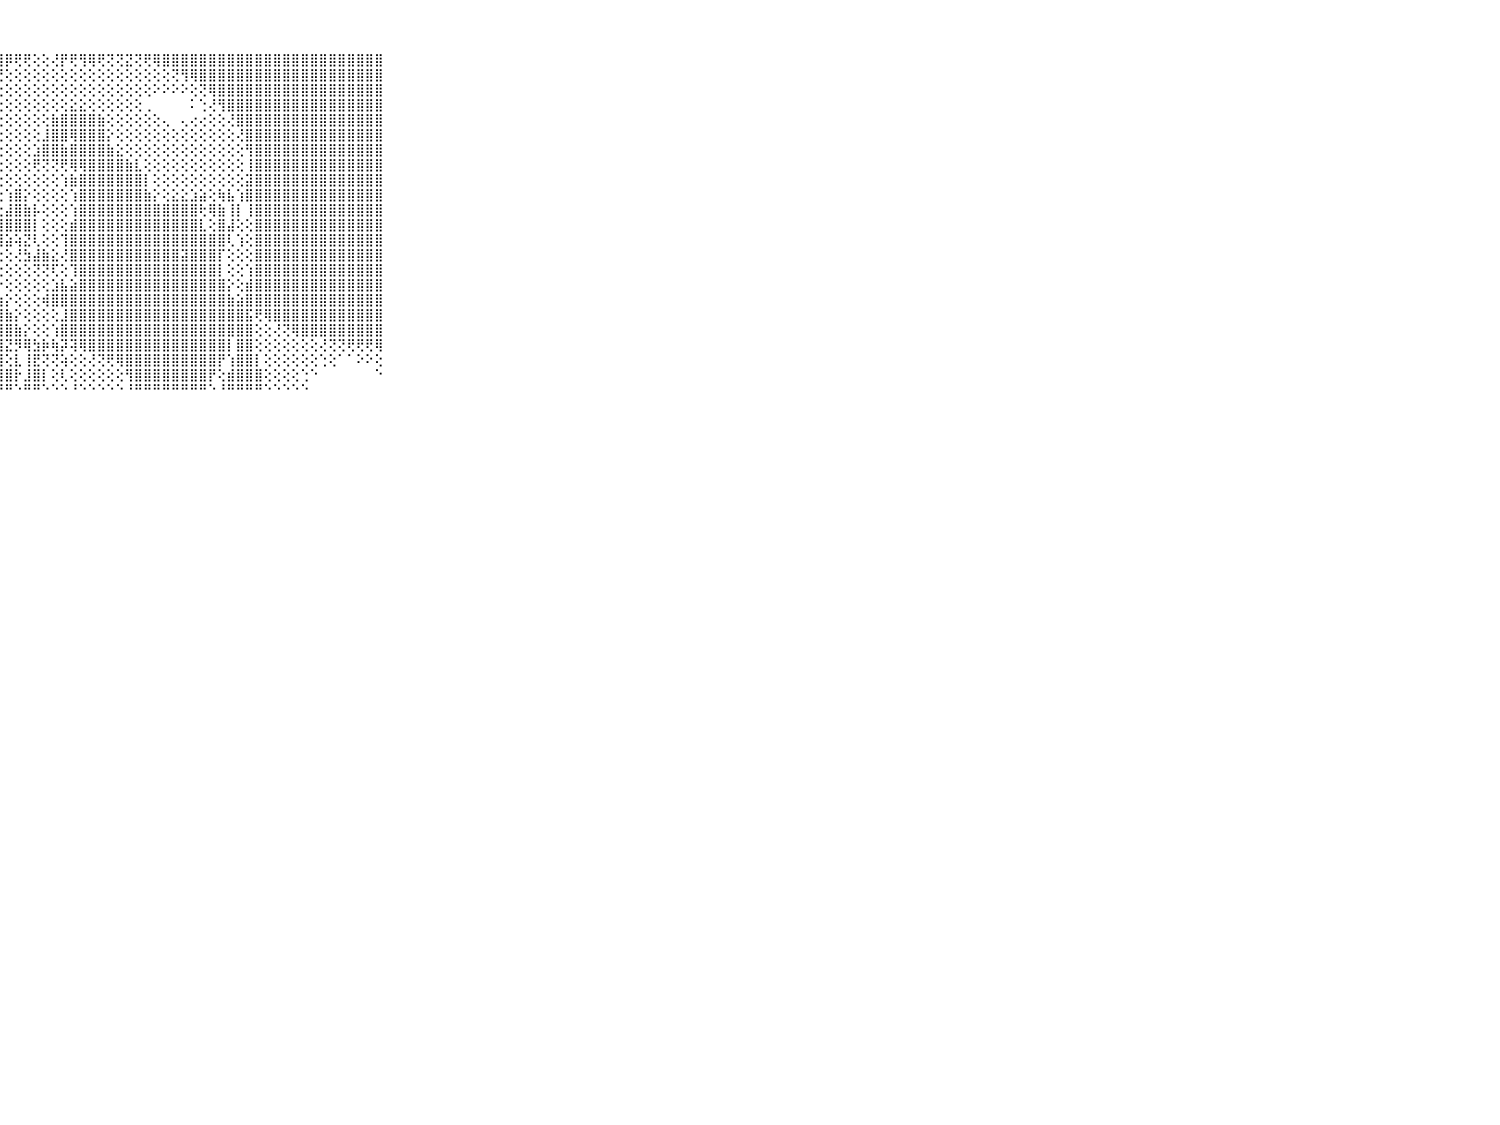

⠀⠀⠀⠀⠀⠀⠀⠀⠀⠀⠀⣿⣿⣿⣿⣿⣿⣿⣿⣿⣿⣿⣿⣿⣿⣿⣿⣿⡿⢟⢟⢕⢕⢜⡟⢟⢻⢿⢟⢝⢝⣝⢝⢟⢿⣿⣿⣿⣿⣿⣿⣿⣿⣿⣿⣿⣿⣿⣿⣿⣿⣿⣿⣿⣿⣿⣿⣿⣿⠀⠀⠀⠀⠀⠀⠀⠀⠀⠀⠀⠀
⠀⠀⠀⠀⠀⠀⠀⠀⠀⠀⠀⣿⣿⣿⣿⣿⣿⣿⣿⣿⣿⣿⣿⣿⣿⢿⢕⢜⢕⢕⢕⢕⢕⢕⢕⢕⢕⢕⢕⢕⢕⢕⢕⢕⢕⢕⢝⢻⢿⣿⣿⣿⣿⣿⣿⣿⣿⣿⣿⣿⣿⣿⣿⣿⣿⣿⣿⣿⣿⠀⠀⠀⠀⠀⠀⠀⠀⠀⠀⠀⠀
⠀⠀⠀⠀⠀⠀⠀⠀⠀⠀⠀⣿⣿⣿⣿⣿⣿⣿⣿⣿⣿⣿⣿⣿⡝⢕⢕⢕⢕⢕⢕⢕⢕⢕⢕⢕⢕⢕⢕⢕⢕⢕⢕⢕⠕⠕⠕⠕⢕⢝⢿⣿⣿⣿⣿⣿⣿⣿⣿⣿⣿⣿⣿⣿⣿⣿⣿⣿⣿⠀⠀⠀⠀⠀⠀⠀⠀⠀⠀⠀⠀
⠀⠀⠀⠀⠀⠀⠀⠀⠀⠀⠀⣿⣿⣿⣿⣿⣿⣿⣿⣿⣿⣿⢿⢏⢕⢕⢕⢕⢕⢕⢕⢕⢕⢕⢕⣕⣕⢕⢕⢕⢕⢕⢕⢀⠀⠀⠀⠀⠅⢑⢜⢻⣿⣿⣿⣿⣿⣿⣿⣿⣿⣿⣿⣿⣿⣿⣿⣿⣿⠀⠀⠀⠀⠀⠀⠀⠀⠀⠀⠀⠀
⠀⠀⠀⠀⠀⠀⠀⠀⠀⠀⠀⣿⣿⣿⣿⣿⣿⣿⣿⣿⣿⣿⡕⢕⢕⢕⢕⢕⢕⢕⢕⢕⢕⣷⣿⣿⣿⣿⣷⢕⢕⢕⢕⢕⢕⢄⠀⢄⢔⢔⢕⢕⢜⣿⣿⣿⣿⣿⣿⣿⣿⣿⣿⣿⣿⣿⣿⣿⣿⠀⠀⠀⠀⠀⠀⠀⠀⠀⠀⠀⠀
⠀⠀⠀⠀⠀⠀⠀⠀⠀⠀⠀⣿⣿⣿⣿⣿⣿⣿⣿⣿⣿⣿⣿⡇⢕⢕⢕⢕⢕⢕⢕⢕⣸⣿⣿⢿⣿⣿⣿⡕⢕⢕⢕⢕⢕⢕⢕⢕⢕⢕⢕⢕⢕⢜⣿⣿⣿⣿⣿⣿⣿⣿⣿⣿⣿⣿⣿⣿⣿⠀⠀⠀⠀⠀⠀⠀⠀⠀⠀⠀⠀
⠀⠀⠀⠀⠀⠀⠀⠀⠀⠀⠀⣿⣿⣿⣿⣿⣿⣿⣿⣿⣿⣿⣿⣿⣧⢕⢕⢕⢕⢕⢕⣱⣿⣿⣷⣿⣿⣿⣿⣷⣕⢕⢕⢕⢕⢕⢕⢕⢕⢕⢕⢕⢕⢕⢻⣿⣿⣿⣿⣿⣿⣿⣿⣿⣿⣿⣿⣿⣿⠀⠀⠀⠀⠀⠀⠀⠀⠀⠀⠀⠀
⠀⠀⠀⠀⠀⠀⠀⠀⠀⠀⠀⣿⣿⣿⣿⣿⣿⣿⣿⣿⣿⣿⣿⣿⣿⢕⢕⢕⢕⢕⢕⢟⢝⢝⢟⢿⢿⣿⣿⣿⣿⣷⣇⢕⢕⢕⢕⢕⢕⢕⢕⢕⢕⢕⢸⣿⣿⣿⣿⣿⣿⣿⣿⣿⣿⣿⣿⣿⣿⠀⠀⠀⠀⠀⠀⠀⠀⠀⠀⠀⠀
⠀⠀⠀⠀⠀⠀⠀⠀⠀⠀⠀⣿⣿⣿⣿⣿⣿⣿⣿⣿⣿⣿⣿⣿⣿⡕⢕⢕⢕⢕⢕⢕⢕⢕⢱⣷⣿⣿⣿⣿⣿⣿⣿⡇⢕⢕⢕⢕⢕⢕⢕⢕⢕⢕⣽⣿⣿⣿⣿⣿⣿⣿⣿⣿⣿⣿⣿⣿⣿⠀⠀⠀⠀⠀⠀⠀⠀⠀⠀⠀⠀
⠀⠀⠀⠀⠀⠀⠀⠀⠀⠀⠀⣿⣿⣿⣿⣿⣿⣿⣿⣿⣿⣿⣿⣿⣿⢇⢕⢕⢱⣿⡕⢕⢕⢕⢕⢱⣿⣿⣿⣿⣿⣿⣿⣷⡕⢕⣕⣕⣱⣵⢕⢷⣧⢱⣿⣿⣿⣿⣿⣿⣿⣿⣿⣿⣿⣿⣿⣿⣿⠀⠀⠀⠀⠀⠀⠀⠀⠀⠀⠀⠀
⠀⠀⠀⠀⠀⠀⠀⠀⠀⠀⠀⣿⣿⣿⣿⣿⣿⣿⣿⣿⣿⣿⣿⣿⣿⢕⢕⢕⣼⣿⣷⡧⢕⢕⢕⢱⣿⣿⣿⣿⣿⣿⣿⣿⣿⣿⣿⣿⣿⢗⢿⣷⢸⡇⢸⣿⣿⣿⣿⣿⣿⣿⣿⣿⣿⣿⣿⣿⣿⠀⠀⠀⠀⠀⠀⠀⠀⠀⠀⠀⠀
⠀⠀⠀⠀⠀⠀⠀⠀⠀⠀⠀⣿⣿⣿⣿⣿⣿⣿⣿⣿⣿⣿⣿⣿⣿⣇⢞⣿⣿⣿⣿⡇⢕⢕⢕⣾⣿⣿⣿⣿⣿⣿⣿⣿⣿⣿⣿⣿⣿⣇⢕⣿⣼⢕⢕⣿⣿⣿⣿⣿⣿⣿⣿⣿⣿⣿⣿⣿⣿⠀⠀⠀⠀⠀⠀⠀⠀⠀⠀⠀⠀
⠀⠀⠀⠀⠀⠀⠀⠀⠀⠀⠀⣿⣿⣿⣿⣿⣿⣿⣿⣿⣿⣿⣿⣿⣿⣿⡝⢻⣵⢵⣝⢇⢕⢕⢹⣿⣿⣿⣿⣿⣿⣿⣿⣿⣿⣿⣿⣿⣿⣿⣿⣿⢇⢱⢕⣿⣿⣿⣿⣿⣿⣿⣿⣿⣿⣿⣿⣿⣿⠀⠀⠀⠀⠀⠀⠀⠀⠀⠀⠀⠀
⠀⠀⠀⠀⠀⠀⠀⠀⠀⠀⠀⣿⣿⣿⣿⣿⣿⣿⣿⣿⣿⣿⣿⣿⣿⣿⡇⢕⢕⢜⣳⣼⣷⣕⢜⣿⣿⣿⣿⣿⣿⣿⣿⣿⣿⣿⣿⣽⣿⣿⣿⡏⢕⢕⢕⣿⣿⣿⣿⣿⣿⣿⣿⣿⣿⣿⣿⣿⣿⠀⠀⠀⠀⠀⠀⠀⠀⠀⠀⠀⠀
⠀⠀⠀⠀⠀⠀⠀⠀⠀⠀⠀⣿⣿⣿⣿⣿⣿⣿⣿⣿⣿⣿⣿⣿⣿⣿⡇⢕⢕⢕⢕⢝⢝⢏⢕⢹⣿⣿⣿⣿⣿⣿⣿⣿⣿⣿⣿⣿⣿⣿⣿⡇⢕⢕⢱⣿⣿⣿⣿⣿⣿⣿⣿⣿⣿⣿⣿⣿⣿⠀⠀⠀⠀⠀⠀⠀⠀⠀⠀⠀⠀
⠀⠀⠀⠀⠀⠀⠀⠀⠀⠀⠀⣿⣿⣿⣿⣿⣿⣿⣿⣿⣿⣿⣿⣿⣿⣿⣿⡕⢕⢕⢕⢕⢕⣱⣧⣵⣿⣿⣿⣿⣿⣿⣿⣿⣿⣿⣿⣿⣿⣿⣿⣿⡕⢕⣾⣿⣿⣿⣿⣿⣿⣿⣿⣿⣿⣿⣿⣿⣿⠀⠀⠀⠀⠀⠀⠀⠀⠀⠀⠀⠀
⠀⠀⠀⠀⠀⠀⠀⠀⠀⠀⠀⣿⣿⣿⣿⣿⣿⣿⣿⣿⣿⣿⣿⣿⣿⣿⣿⣷⡕⢕⢕⢕⢾⣿⣿⣿⣿⣿⣿⣿⣿⣿⣿⣿⣿⣿⣿⣿⣿⣿⣿⣿⣷⣵⣿⣿⣿⣿⣿⣿⣿⣿⣿⣿⣿⣿⣿⣿⣿⠀⠀⠀⠀⠀⠀⠀⠀⠀⠀⠀⠀
⠀⠀⠀⠀⠀⠀⠀⠀⠀⠀⠀⣿⣿⣿⣿⣿⣿⣿⣿⣿⣿⣿⣿⣿⣿⣿⣿⣿⣷⡕⢕⢕⢕⢕⣸⣿⣿⣿⣿⣿⣿⣿⣿⣿⣿⣿⣿⣿⣿⣿⣿⣿⣿⣿⣯⢟⢿⣿⣿⣿⣿⣿⣿⣿⣿⣿⣿⣿⣿⠀⠀⠀⠀⠀⠀⠀⠀⠀⠀⠀⠀
⠀⠀⠀⠀⠀⠀⠀⠀⠀⠀⠀⣿⣿⣿⣿⣿⣿⣿⣿⣿⣿⣿⣿⣿⣿⣿⣿⣿⣿⣷⡕⢕⢕⢱⣿⣿⣿⣿⣿⣿⣿⣿⣿⣿⣿⣿⣿⣿⣿⣿⣿⣿⣿⣿⣿⢕⢕⢜⢝⢿⣿⣿⣿⣿⣿⣿⣿⣿⣿⠀⠀⠀⠀⠀⠀⠀⠀⠀⠀⠀⠀
⠀⠀⠀⠀⠀⠀⠀⠀⠀⠀⠀⣿⣿⣿⣿⣿⣿⣿⣿⣿⣿⣿⣿⣿⣿⡿⢿⢿⣝⡻⢿⣳⡷⢷⡽⢽⢿⣿⣿⣿⣿⣿⣿⣿⣿⣿⣿⣿⣿⣿⣿⣿⡇⣿⣿⢕⢕⢕⢕⢕⢕⢕⢜⢝⢝⢟⢟⢟⢿⠀⠀⠀⠀⠀⠀⠀⠀⠀⠀⠀⠀
⠀⠀⠀⠀⠀⠀⠀⠀⠀⠀⠀⣿⣿⣿⣿⣿⣿⣿⣿⣿⣿⣿⣿⣿⣿⡺⢕⢸⢕⣇⢸⣟⢝⢝⢵⢕⢕⢜⢝⢟⢿⣿⣿⣿⣿⣿⣿⣿⣿⣿⣿⡟⢱⣿⣿⡇⢕⢕⢕⢕⢕⢕⢑⢕⠁⠁⠕⠕⢕⠀⠀⠀⠀⠀⠀⠀⠀⠀⠀⠀⠀
⠀⠀⠀⠀⠀⠀⠀⠀⠀⠀⠀⣿⣿⣿⣿⣿⣿⣿⣿⣿⣿⣿⣿⣿⣿⡇⢕⢸⣿⡗⣸⣿⡇⢕⢇⢕⢕⢕⢕⢕⢕⢻⣿⣿⣿⣿⣿⣿⣿⣿⡟⢕⣾⣿⣿⣿⢕⢕⢕⢕⢑⠑⠀⠀⠀⠀⠀⠀⠑⠀⠀⠀⠀⠀⠀⠀⠀⠀⠀⠀⠀
⠀⠀⠀⠀⠀⠀⠀⠀⠀⠀⠀⠛⠛⠛⠛⠛⠛⠛⠛⠛⠛⠛⠛⠛⠛⠑⠑⠘⠛⠑⠛⠛⠑⠑⠑⠘⠑⠑⠑⠑⠑⠘⠛⠛⠛⠛⠛⠛⠛⠛⠑⠘⠛⠛⠛⠛⠑⠑⠑⠑⠑⠀⠀⠀⠀⠀⠀⠀⠀⠀⠀⠀⠀⠀⠀⠀⠀⠀⠀⠀⠀